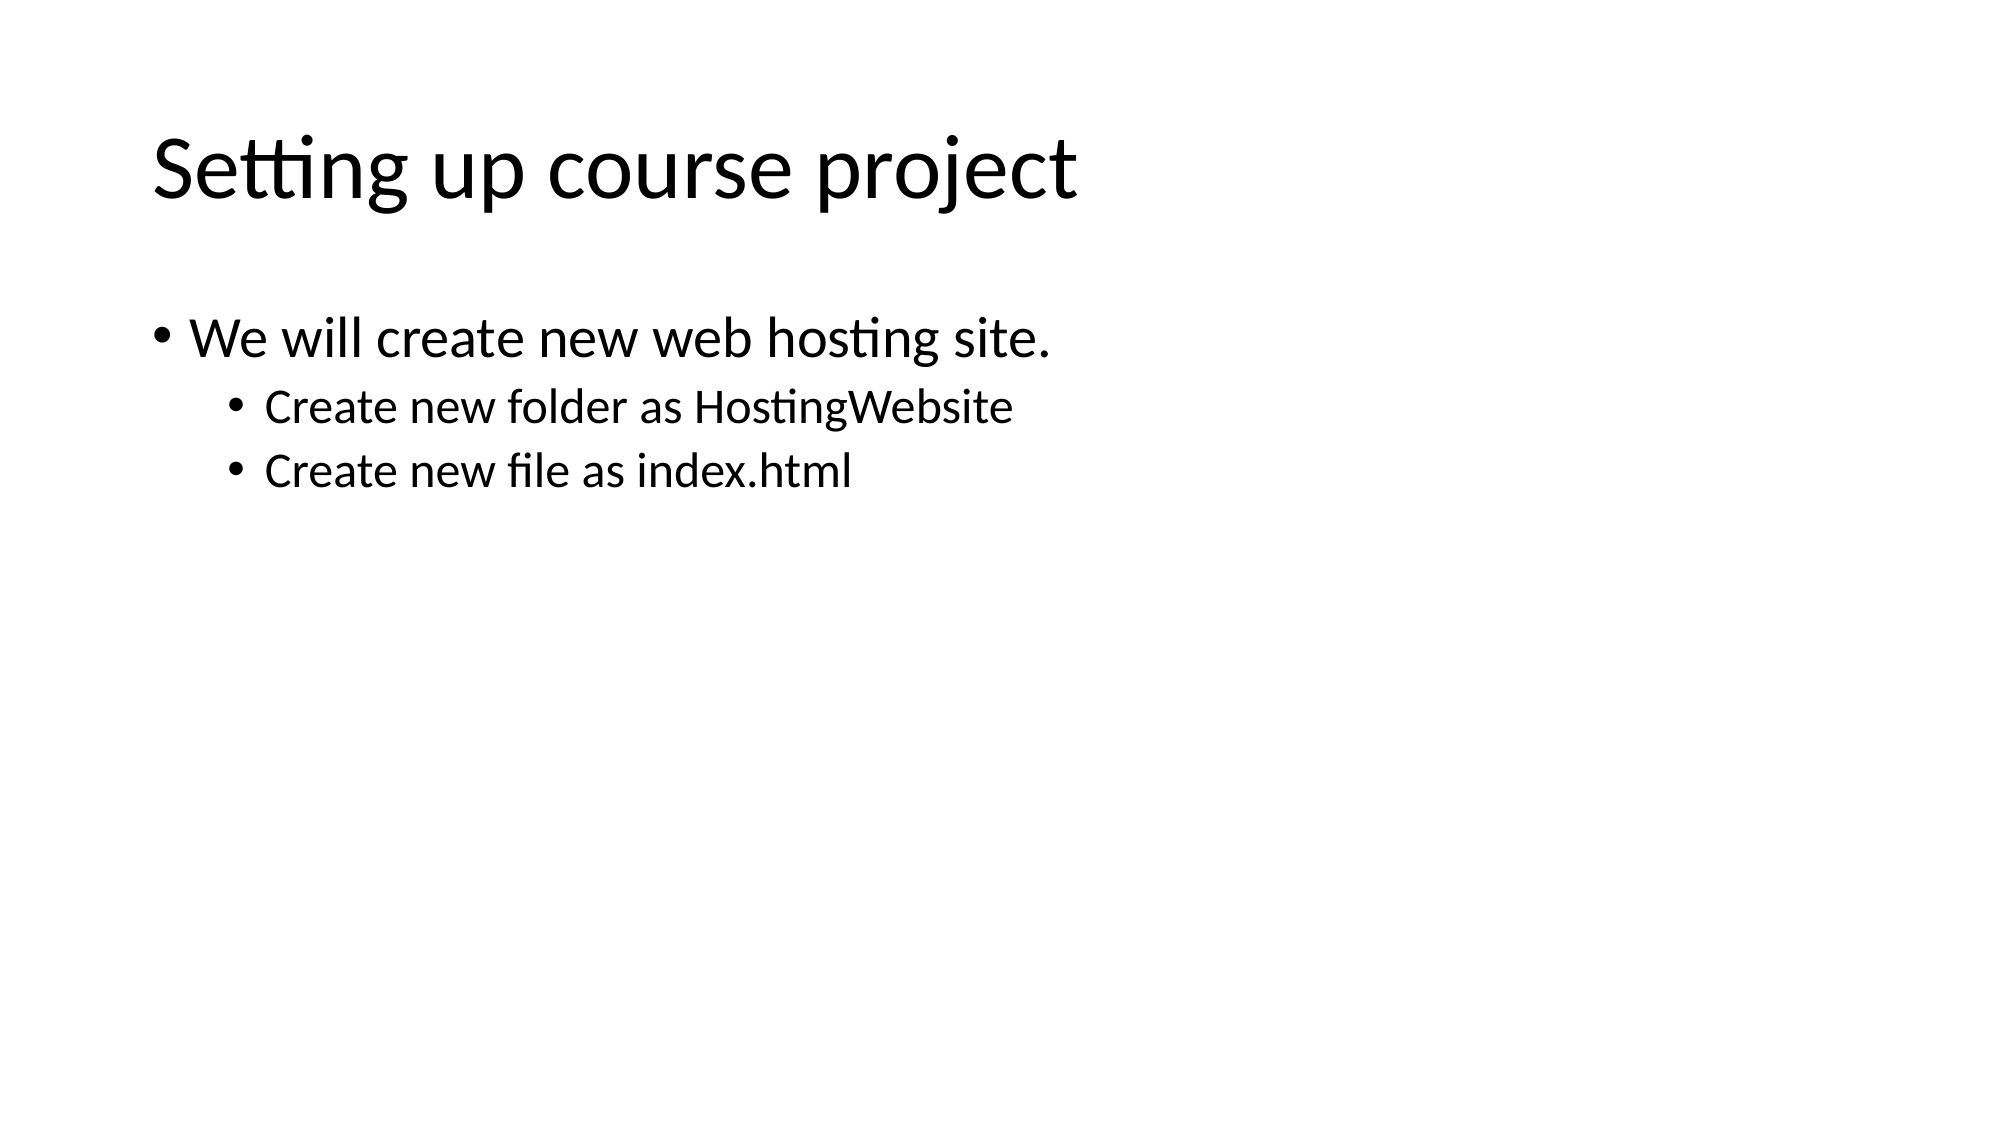

# Setting up course project
We will create new web hosting site.
Create new folder as HostingWebsite
Create new file as index.html